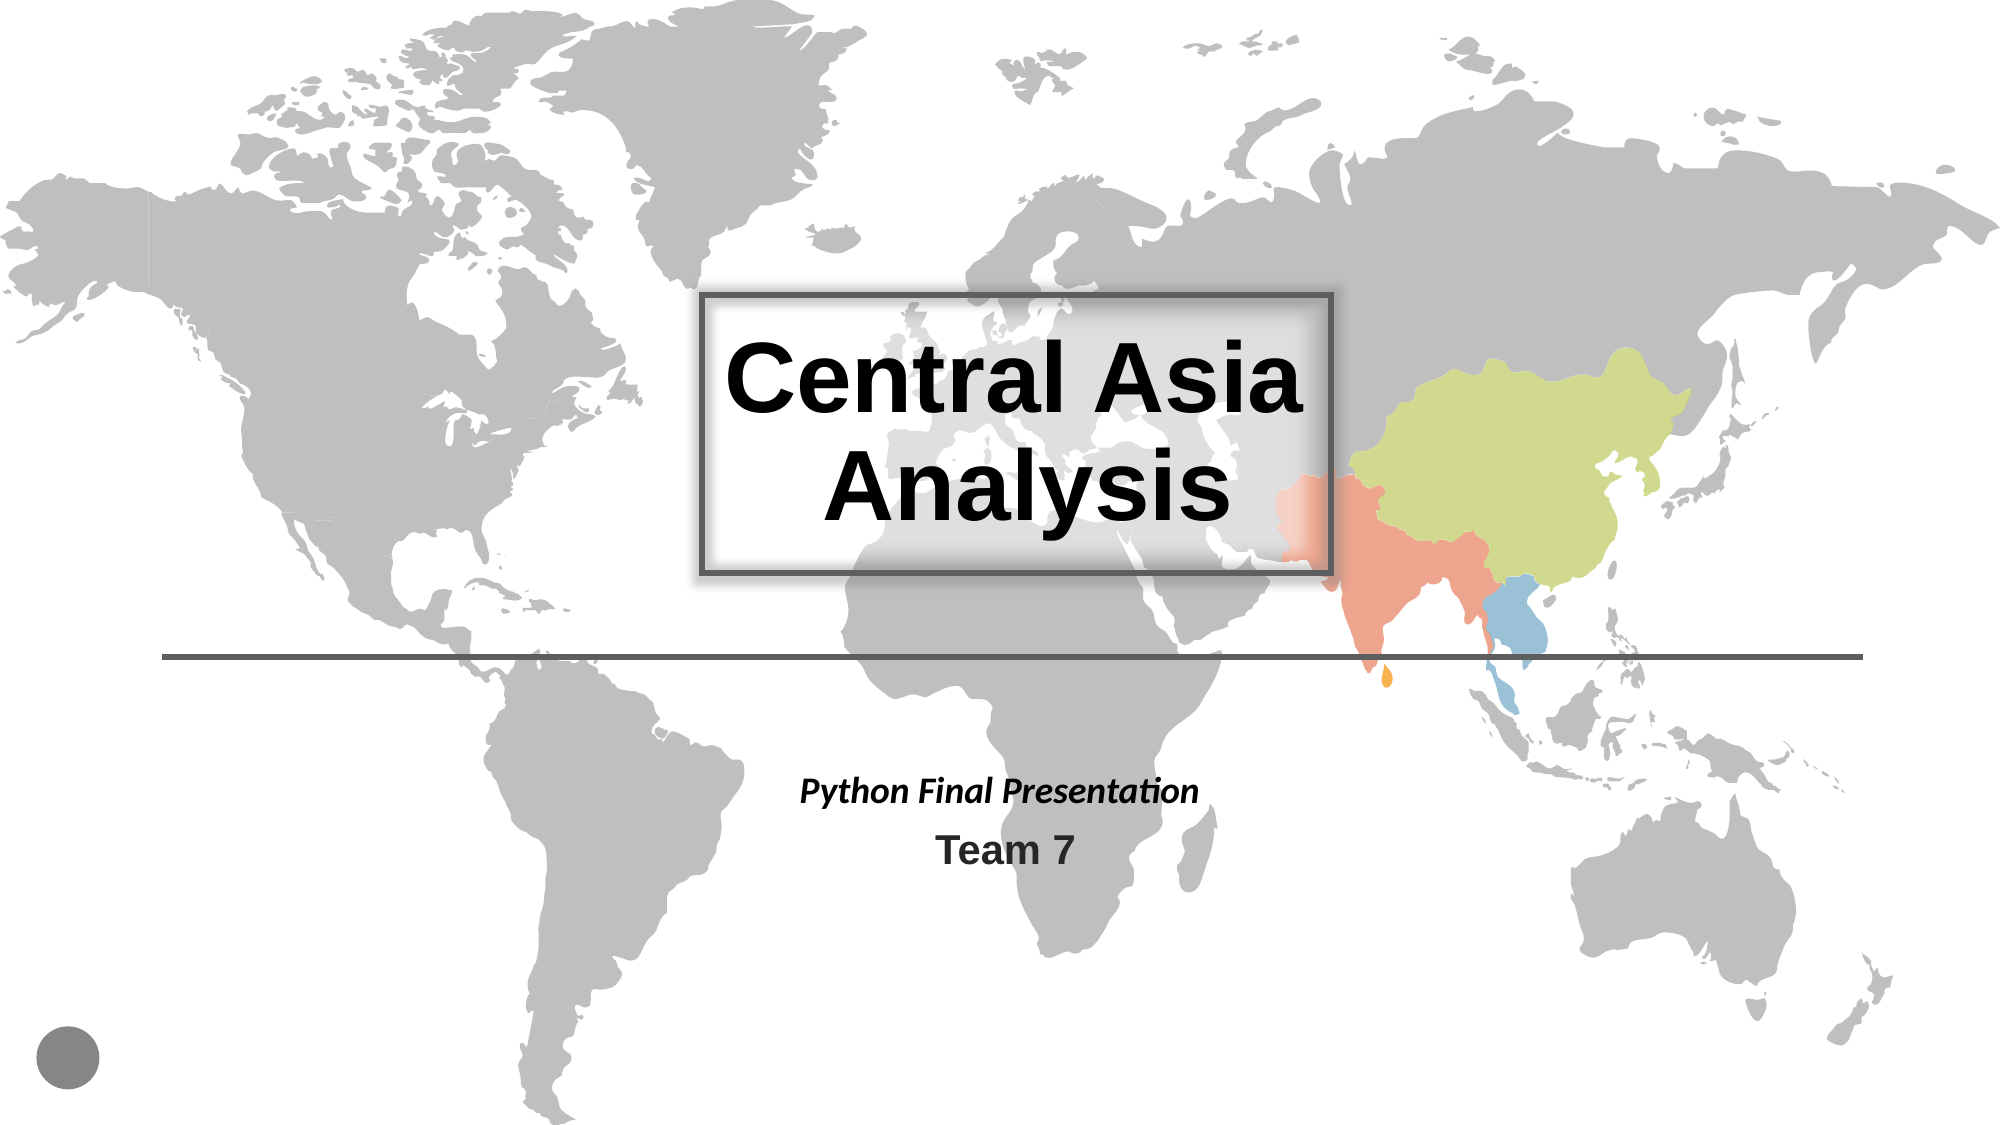

Central Asia
Analysis
Python Final Presentation
Team 7